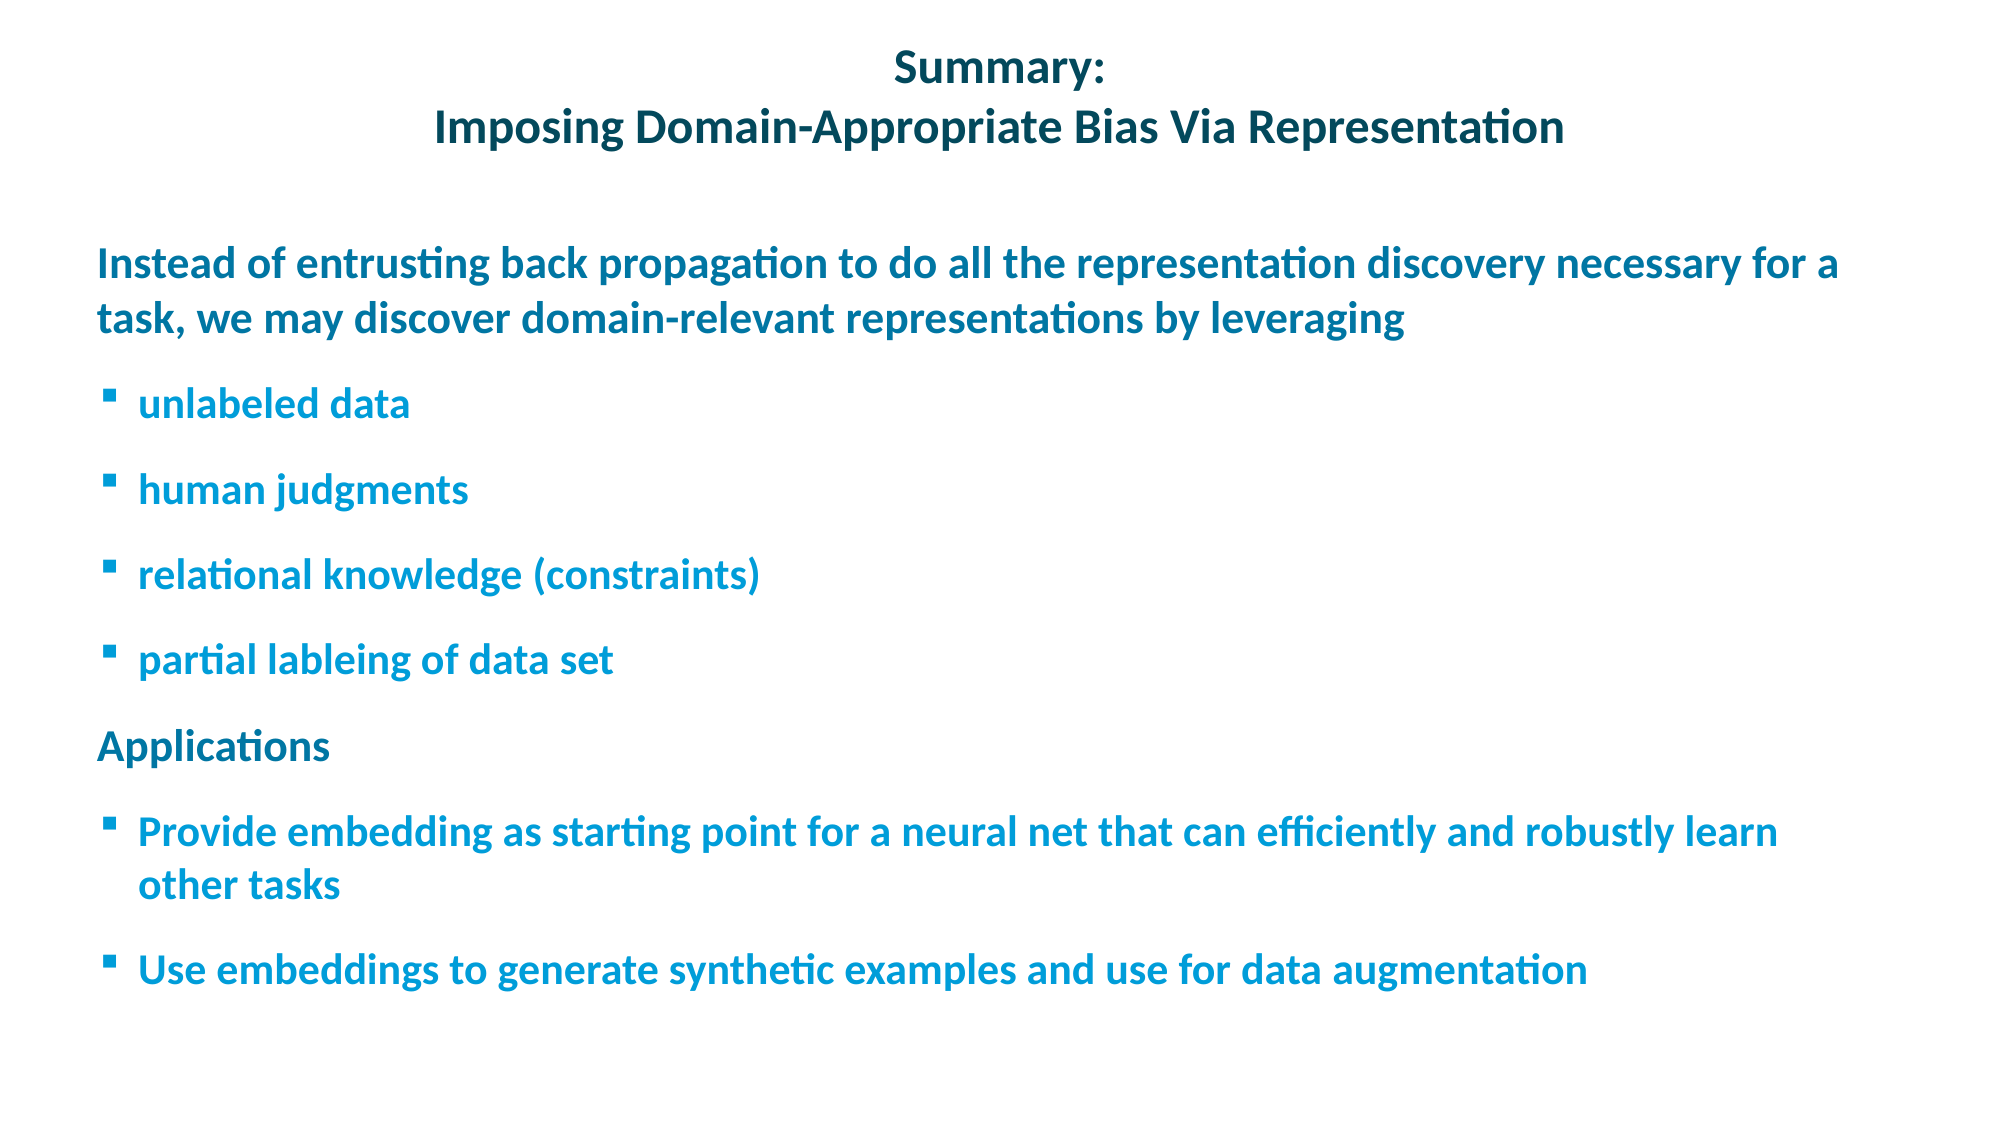

# Summary: Imposing Domain-Appropriate Bias Via Representation
Instead of entrusting back propagation to do all the representation discovery necessary for a task, we may discover domain-relevant representations by leveraging
unlabeled data
human judgments
relational knowledge (constraints)
partial lableing of data set
Applications
Provide embedding as starting point for a neural net that can efficiently and robustly learn other tasks
Use embeddings to generate synthetic examples and use for data augmentation
ADD BRETT’S EASE-of-learning